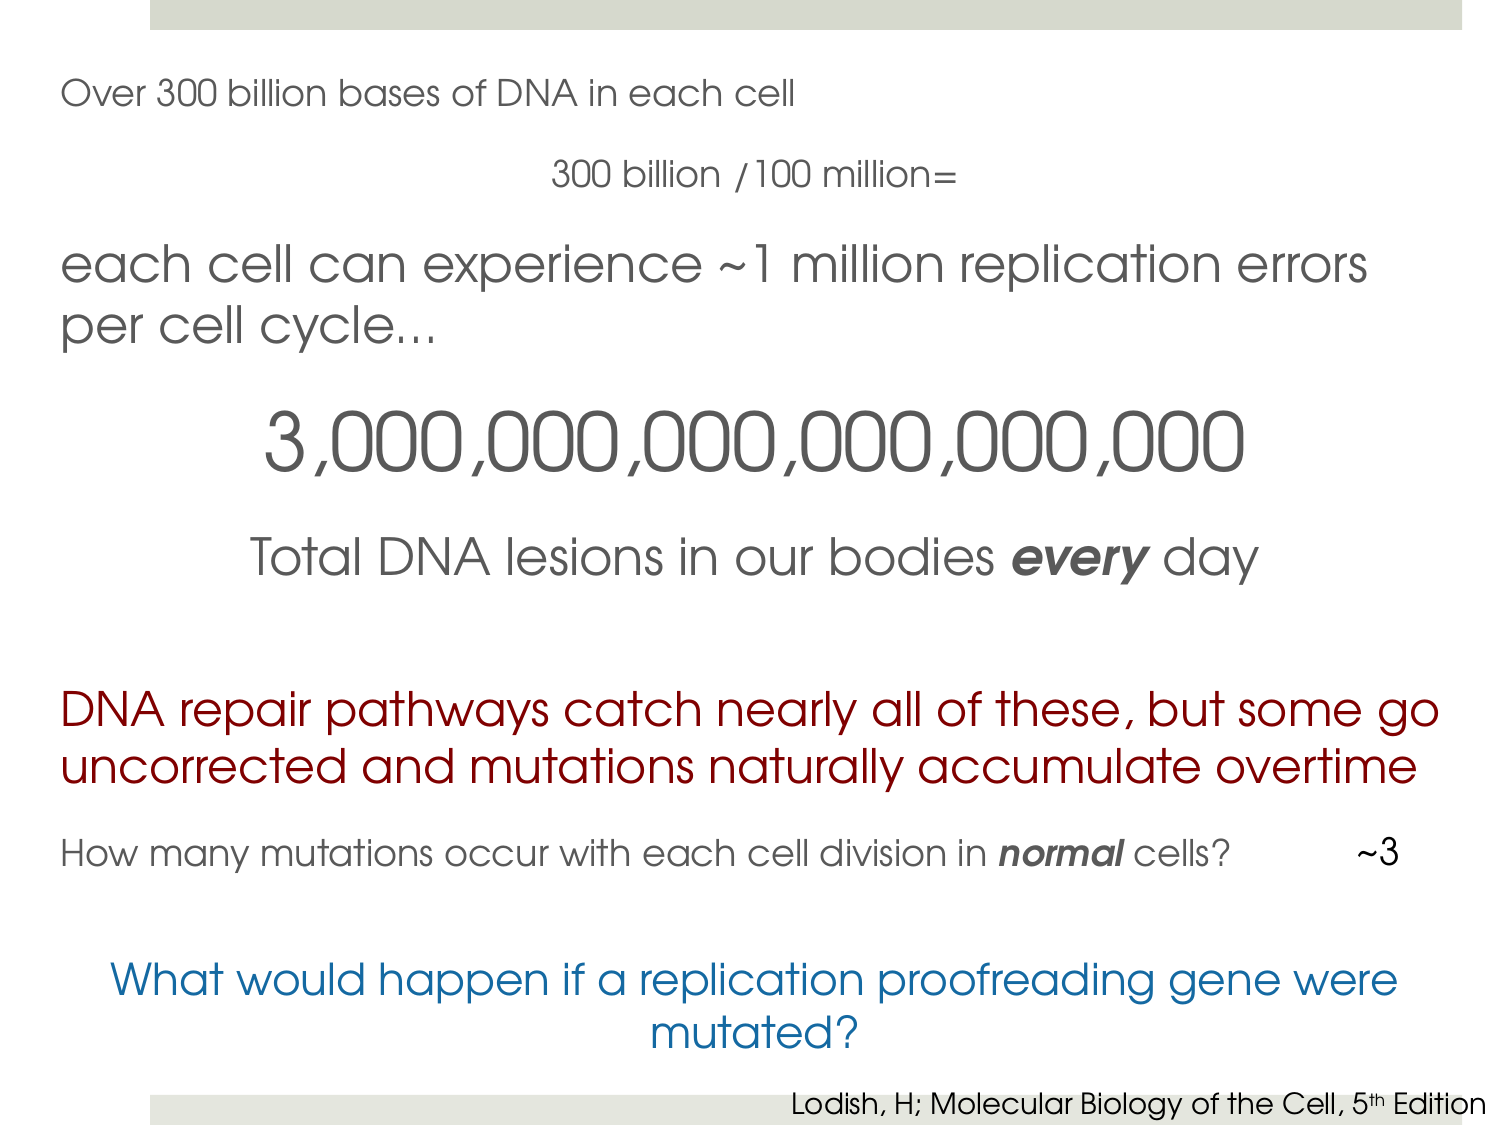

Over 300 billion bases of DNA in each cell
300 billion /100 million=
each cell can experience ~1 million replication errors per cell cycle…
3,000,000,000,000,000,000
Total DNA lesions in our bodies every day

DNA repair pathways catch nearly all of these, but some go uncorrected and mutations naturally accumulate overtime
How many mutations occur with each cell division in normal cells?

What would happen if a replication proofreading gene were mutated?
~3
Lodish, H; Molecular Biology of the Cell, 5th Edition